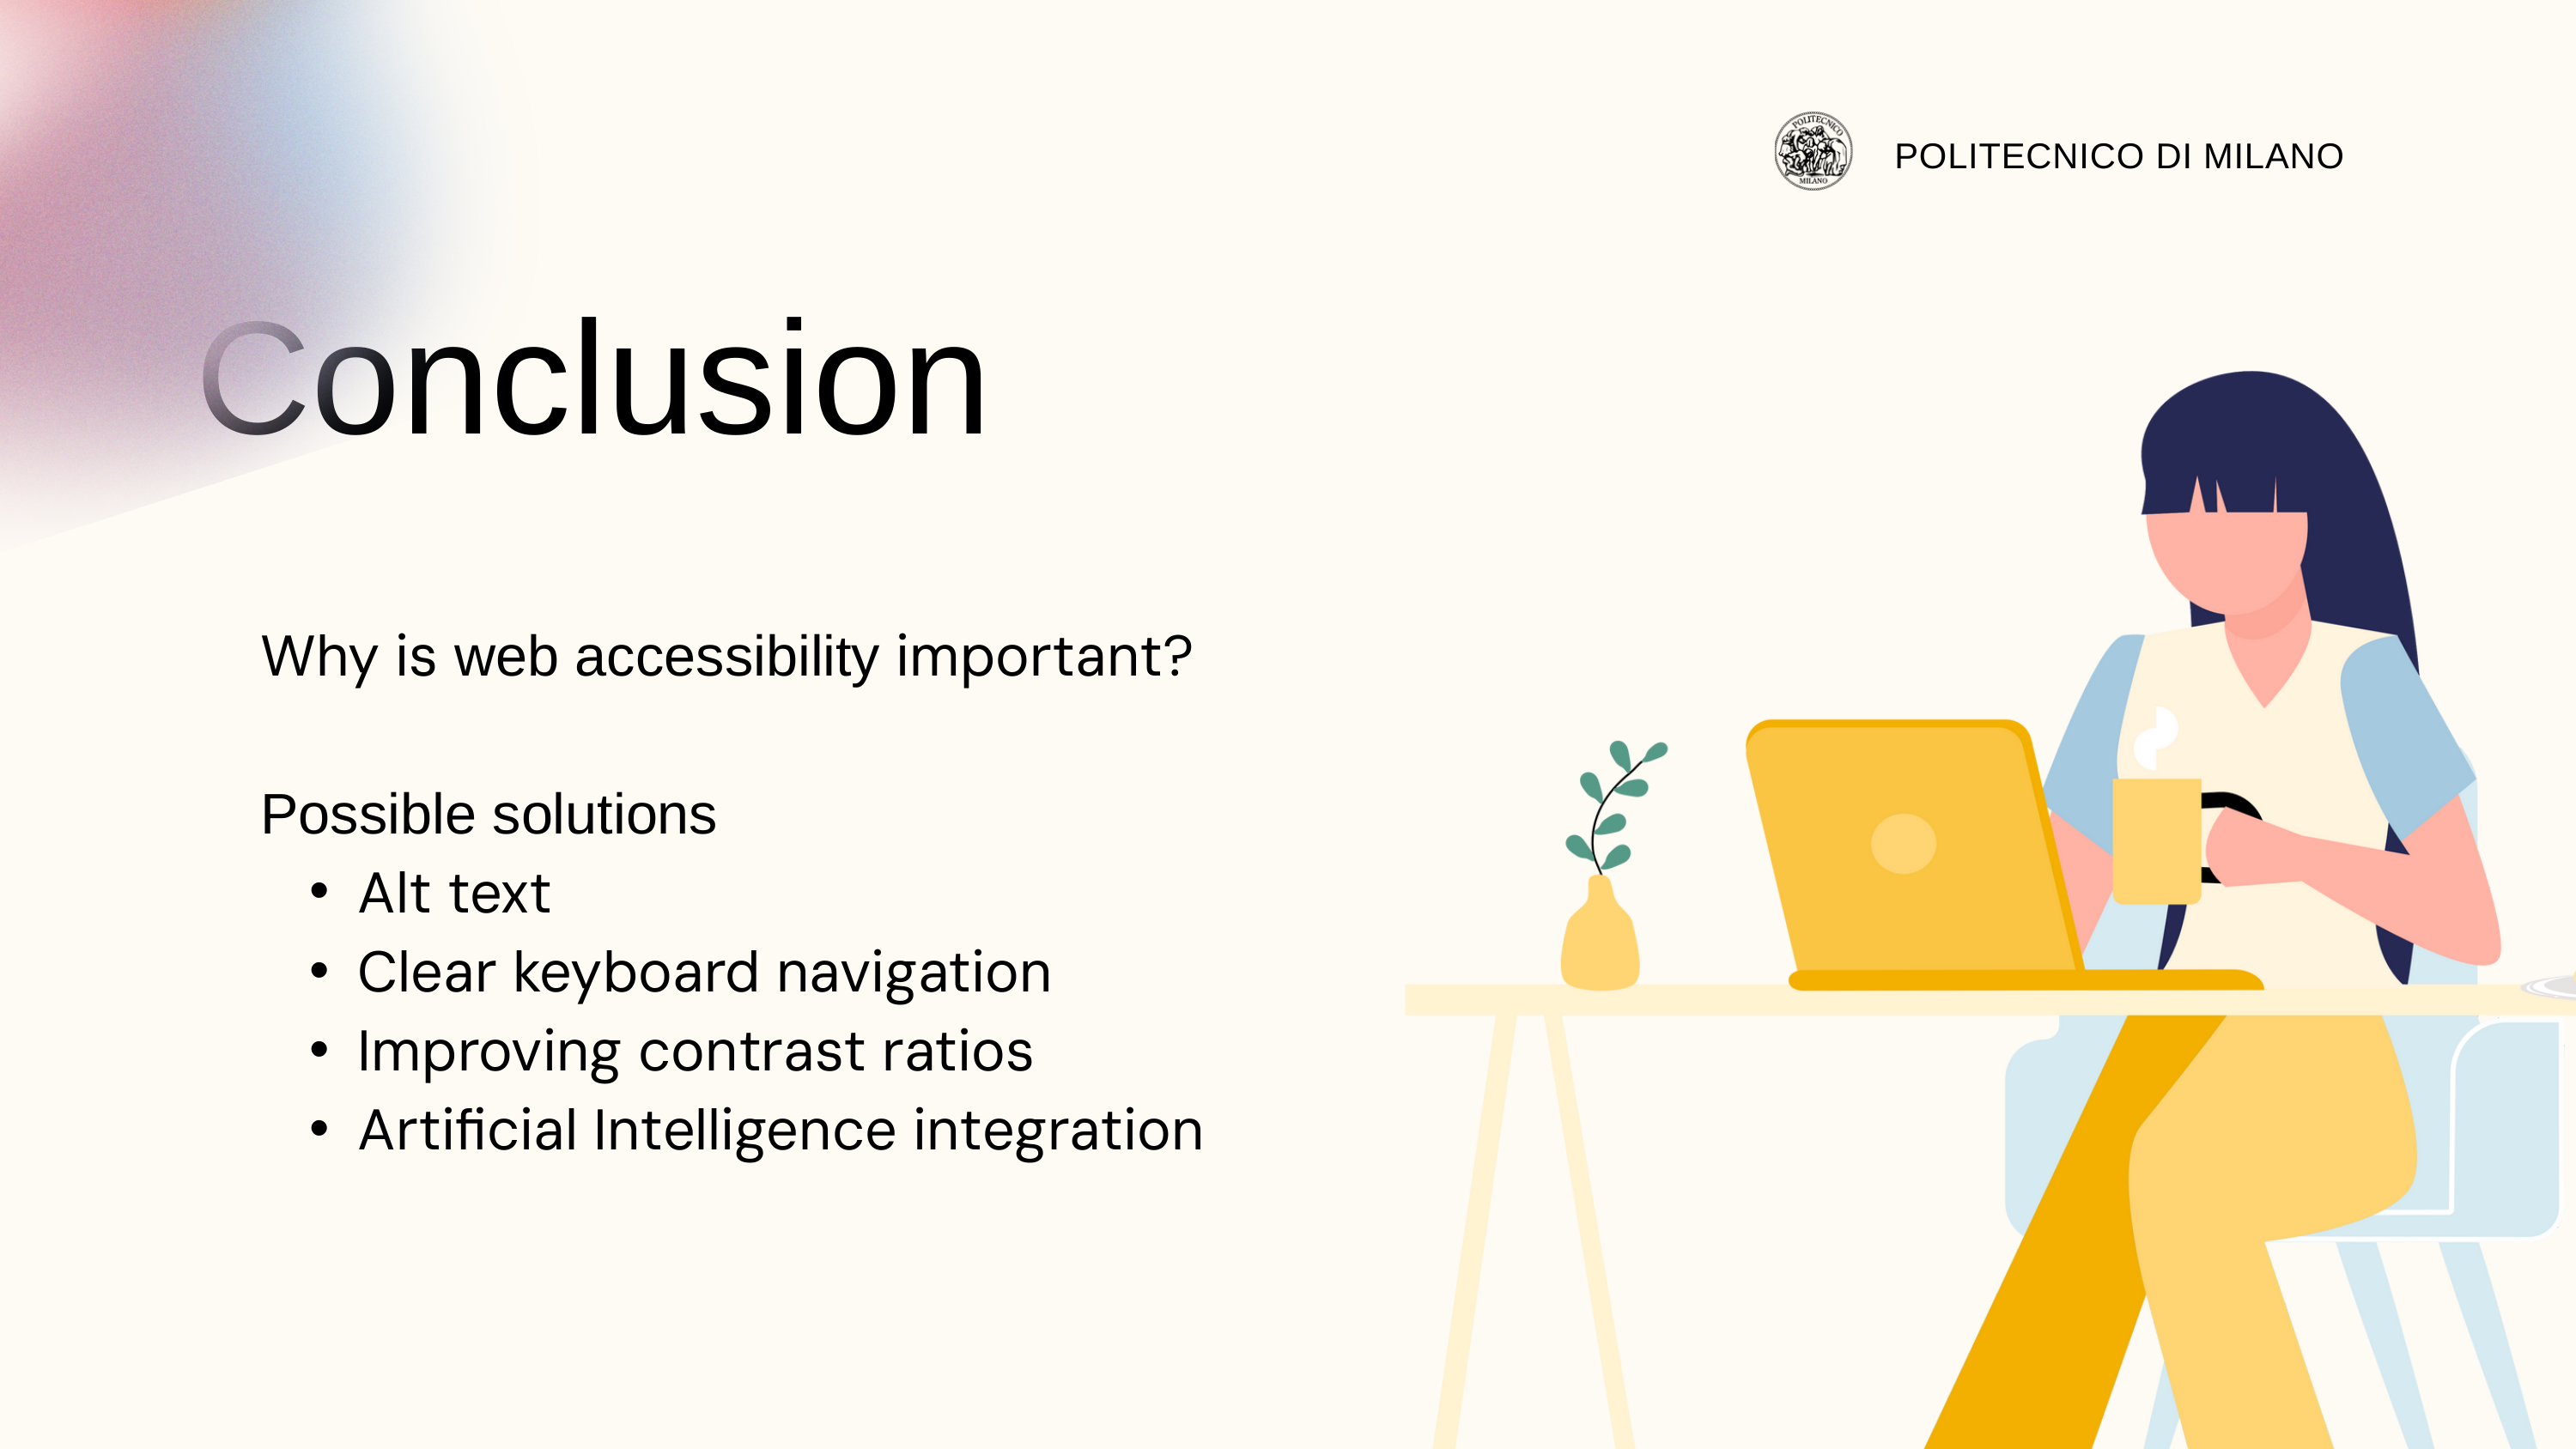

POLITECNICO DI MILANO
Conclusion

Why is web accessibility important?

Possible solutions
Alt text
Clear keyboard navigation
Improving contrast ratios
Artificial Intelligence integration